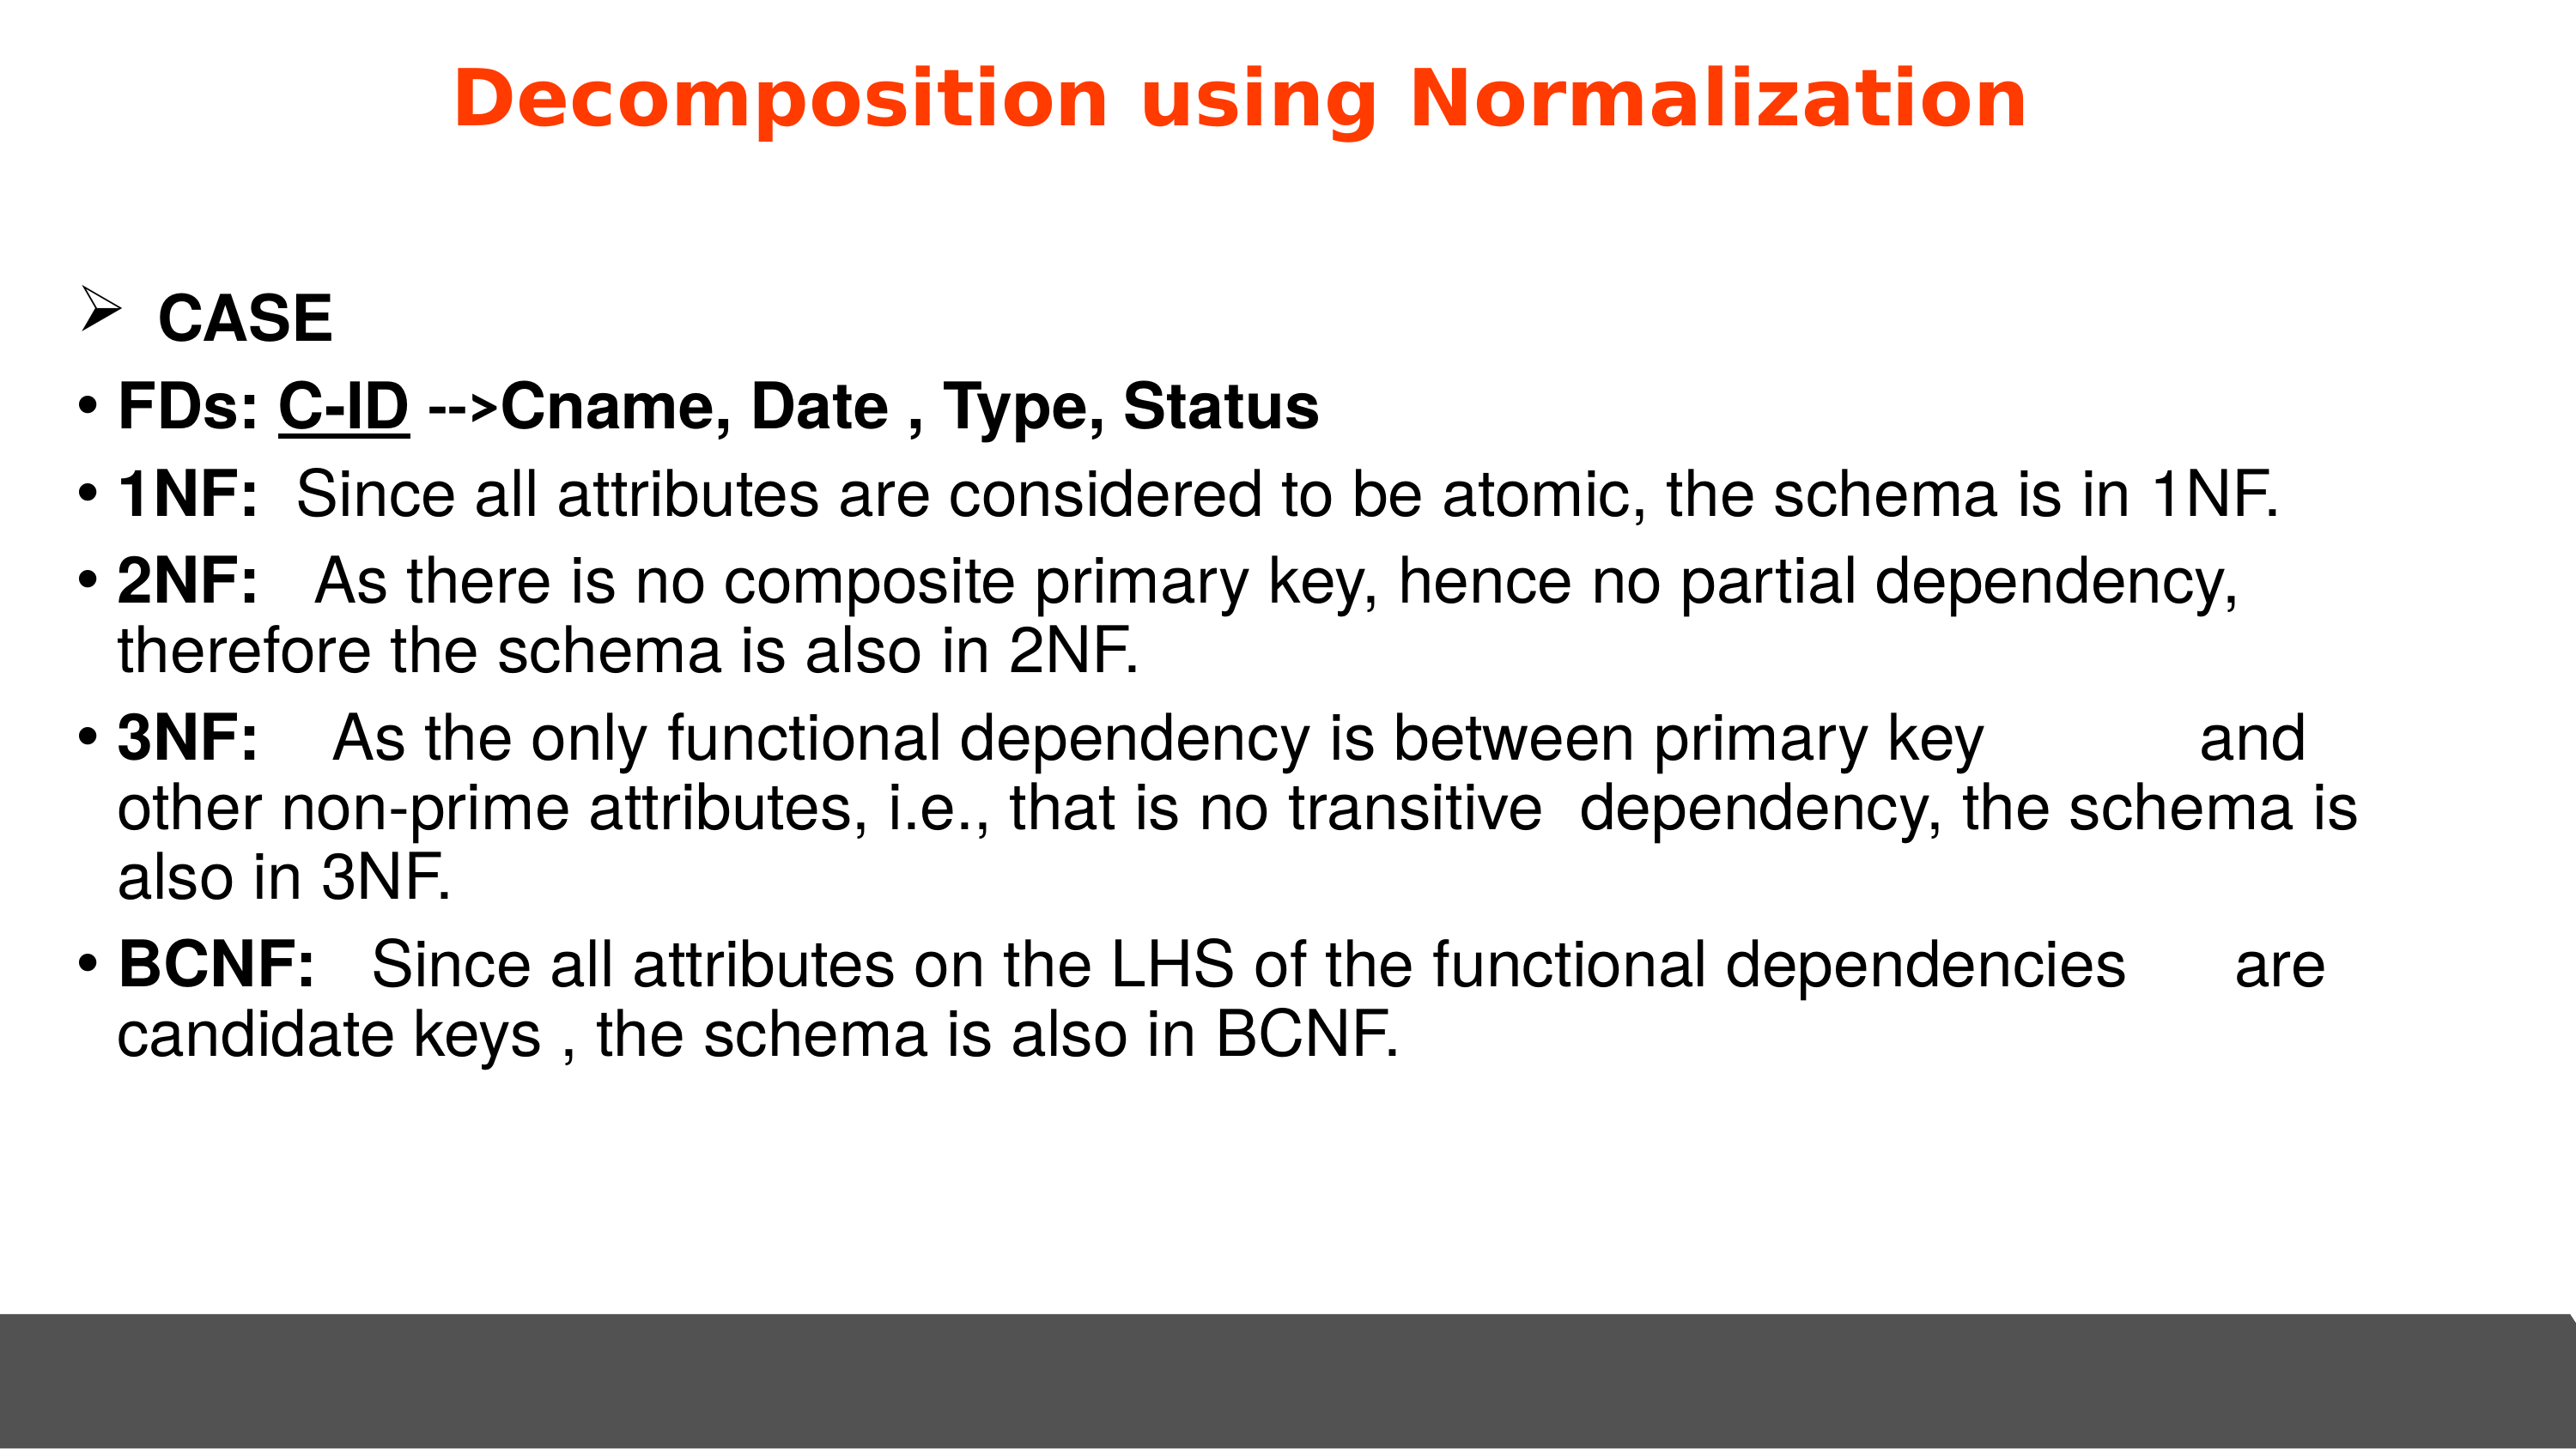

Decomposition using Normalization
CASE
FDs: C-ID -->Cname, Date , Type, Status
1NF:  Since all attributes are considered to be atomic, the schema is in 1NF.
2NF:   As there is no composite primary key, hence no partial dependency, therefore the schema is also in 2NF.
3NF:    As the only functional dependency is between primary key            and other non-prime attributes, i.e., that is no transitive  dependency, the schema is also in 3NF.
BCNF:   Since all attributes on the LHS of the functional dependencies      are candidate keys , the schema is also in BCNF.